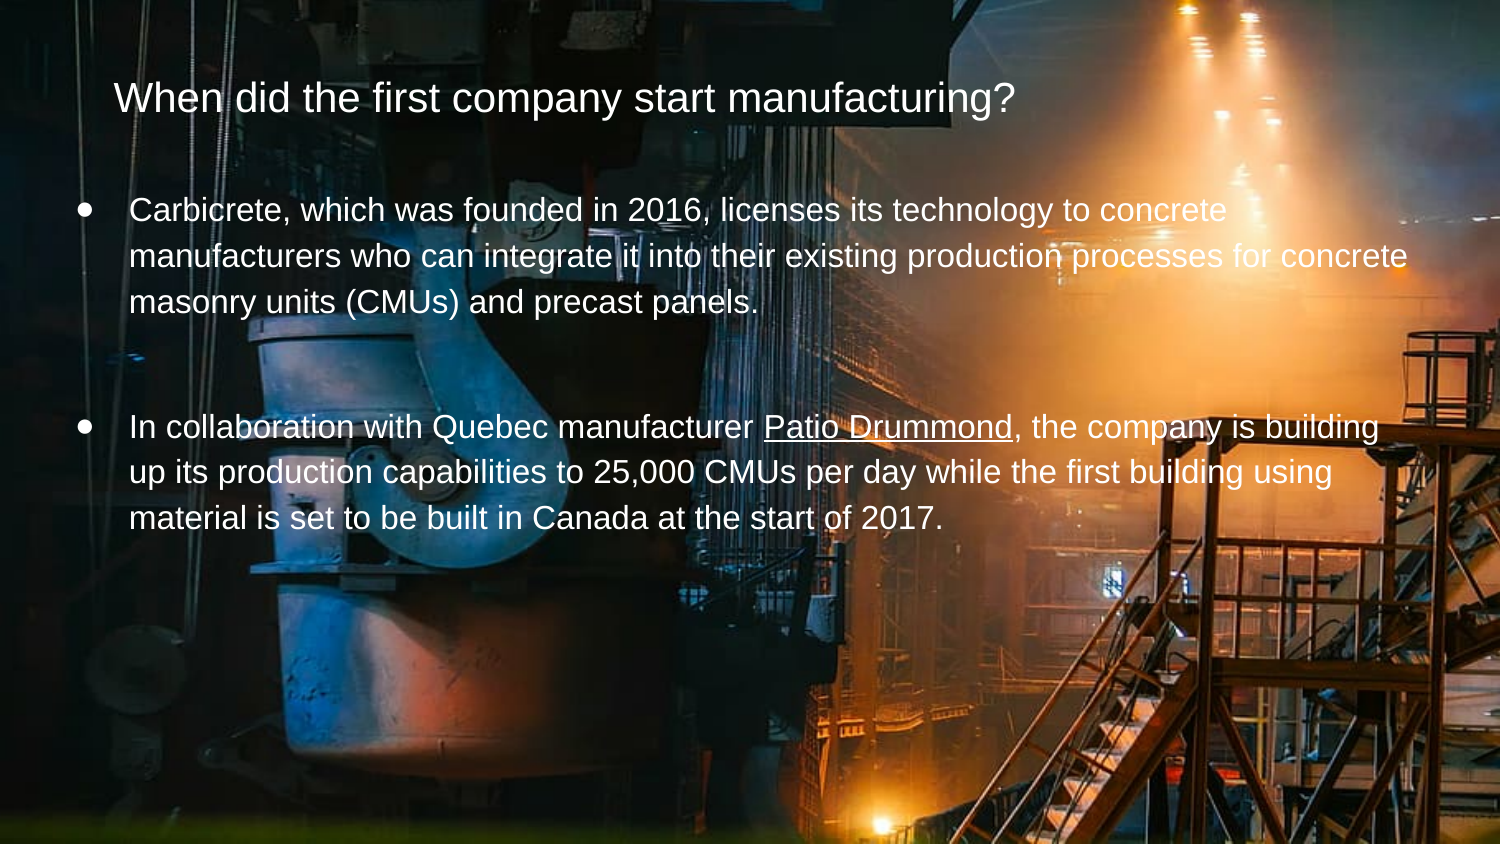

# When did the first company start manufacturing?
Carbicrete, which was founded in 2016, licenses its technology to concrete manufacturers who can integrate it into their existing production processes for concrete masonry units (CMUs) and precast panels.

In collaboration with Quebec manufacturer Patio Drummond, the company is building up its production capabilities to 25,000 CMUs per day while the first building using material is set to be built in Canada at the start of 2017.